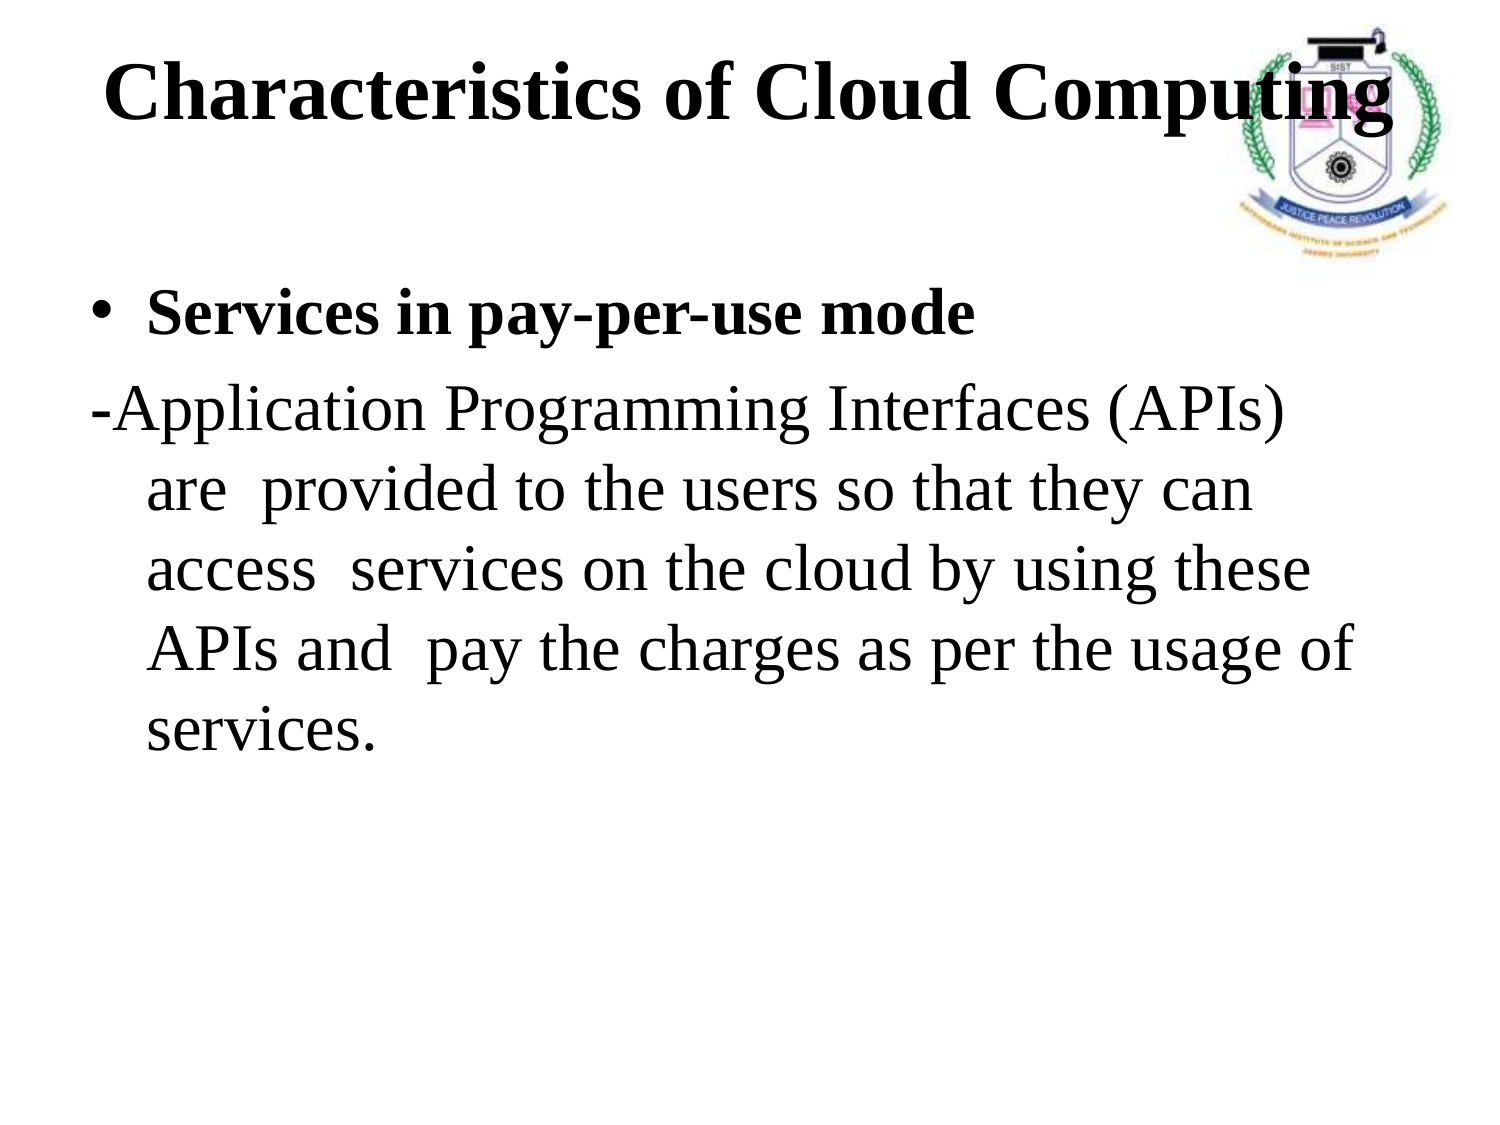

# Characteristics of Cloud Computing
Services in pay-per-use mode
-Application Programming Interfaces (APIs) are  provided to the users so that they can access  services on the cloud by using these APIs and  pay the charges as per the usage of services.